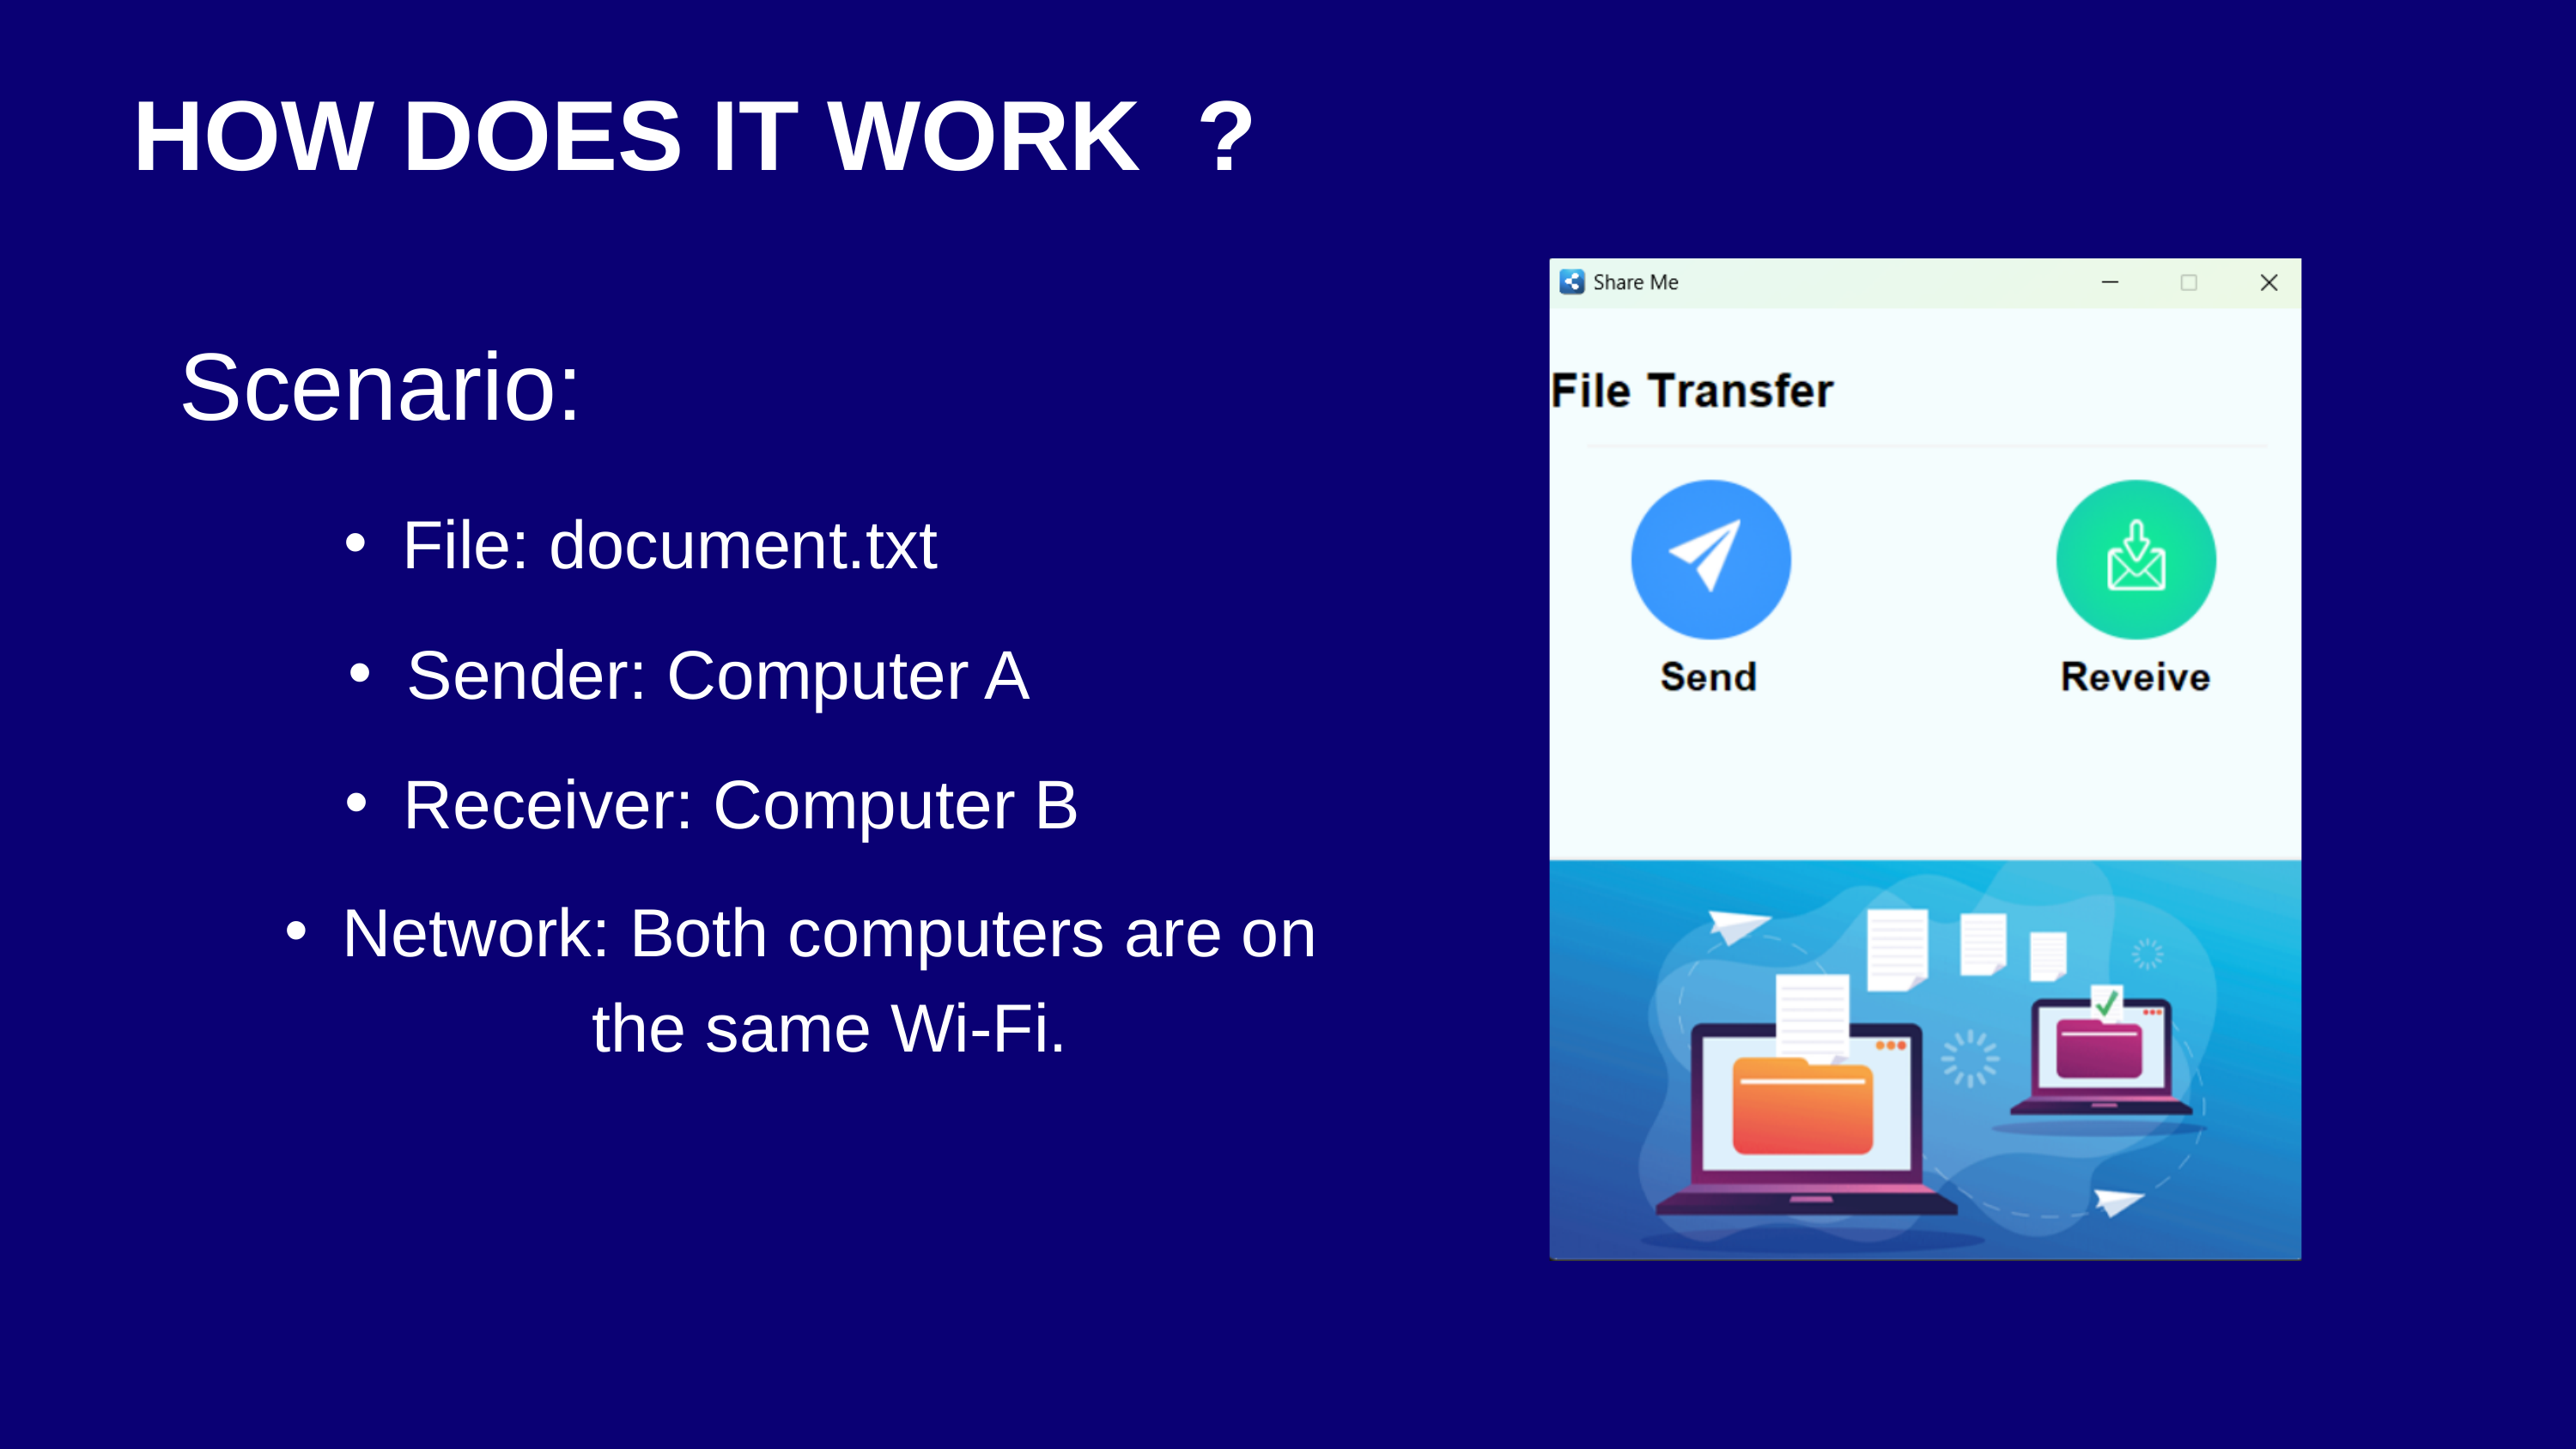

HOW DOES IT WORK  ?

Scenario:
File: document.txt
Sender: Computer A
Receiver: Computer B
Network: Both computers are on the same Wi-Fi.